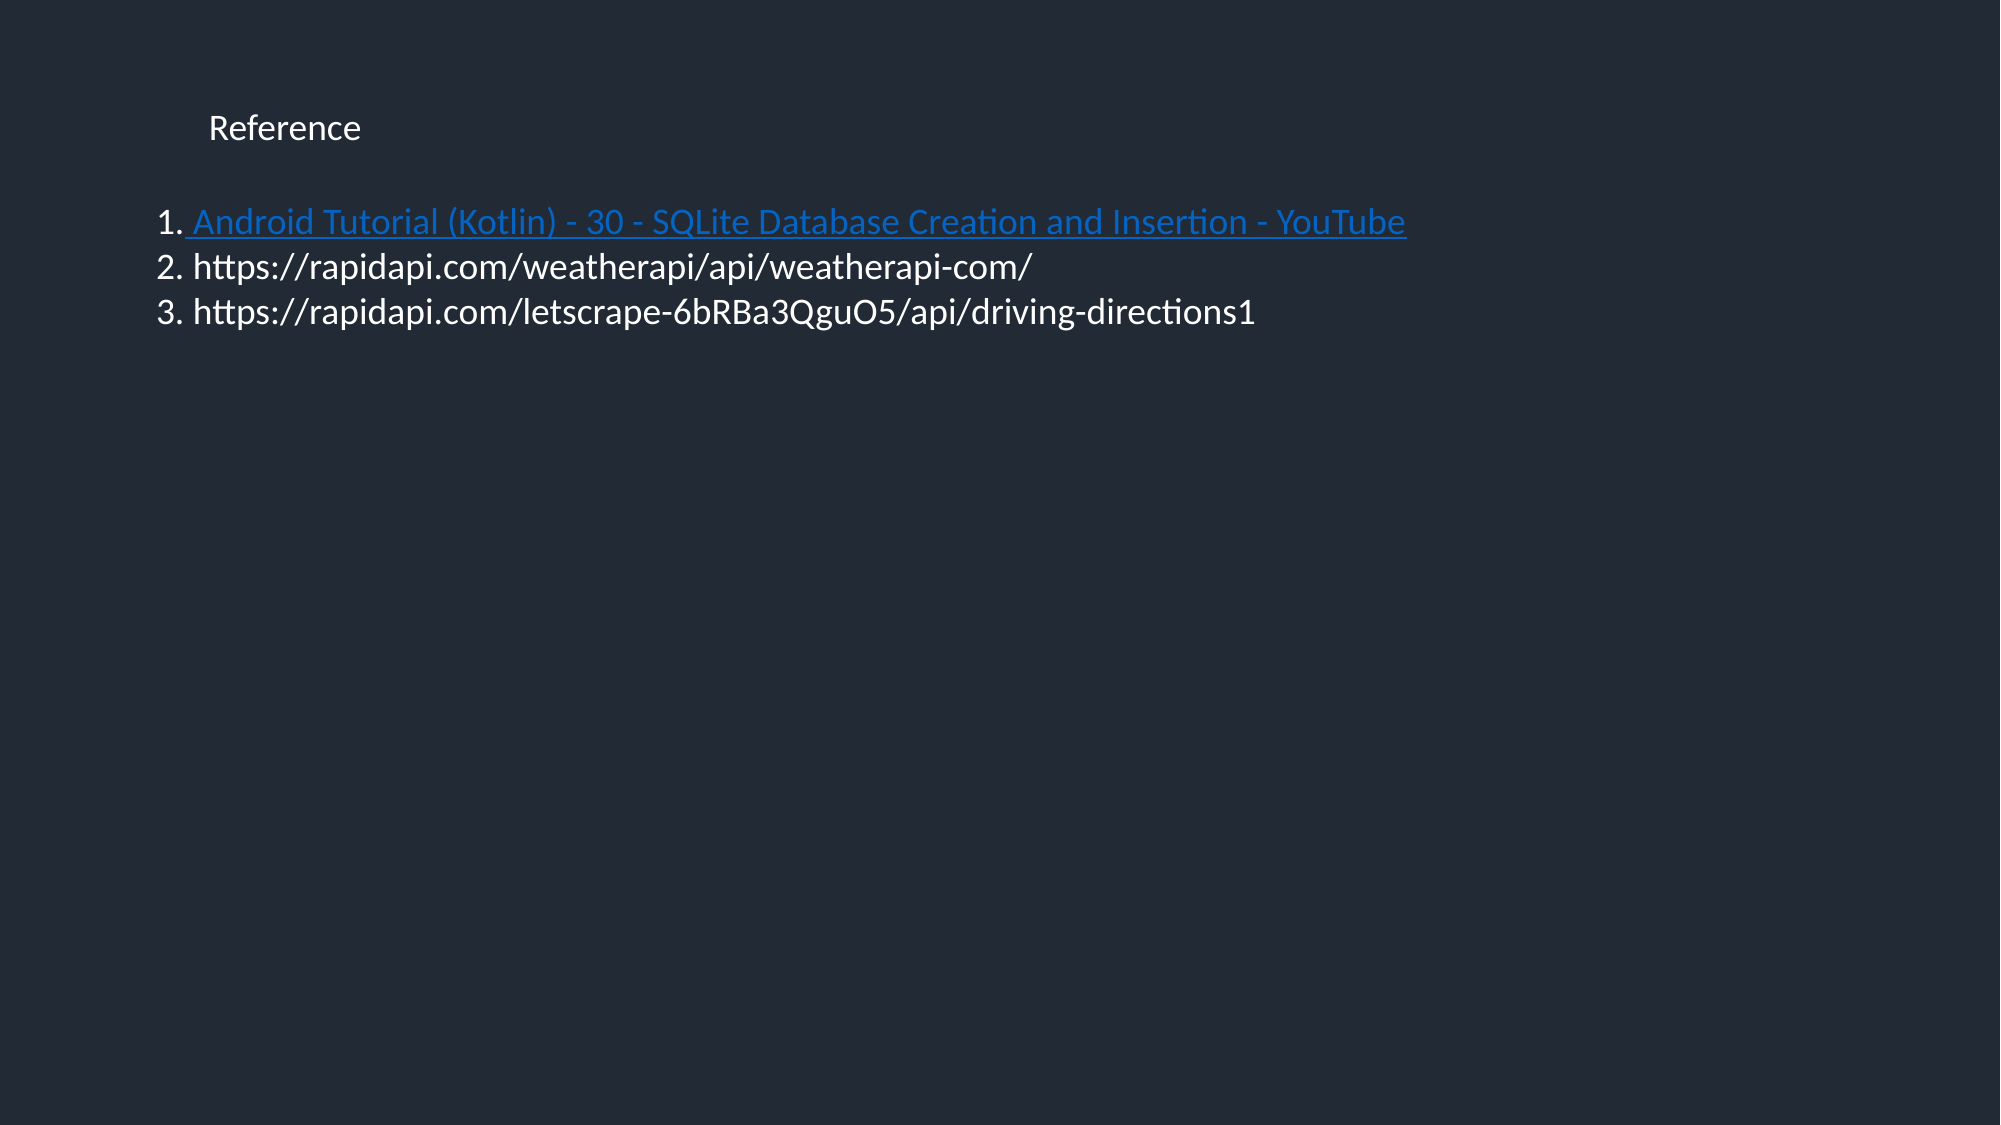

Reference
1. Android Tutorial (Kotlin) - 30 - SQLite Database Creation and Insertion - YouTube
2. https://rapidapi.com/weatherapi/api/weatherapi-com/
3. https://rapidapi.com/letscrape-6bRBa3QguO5/api/driving-directions1